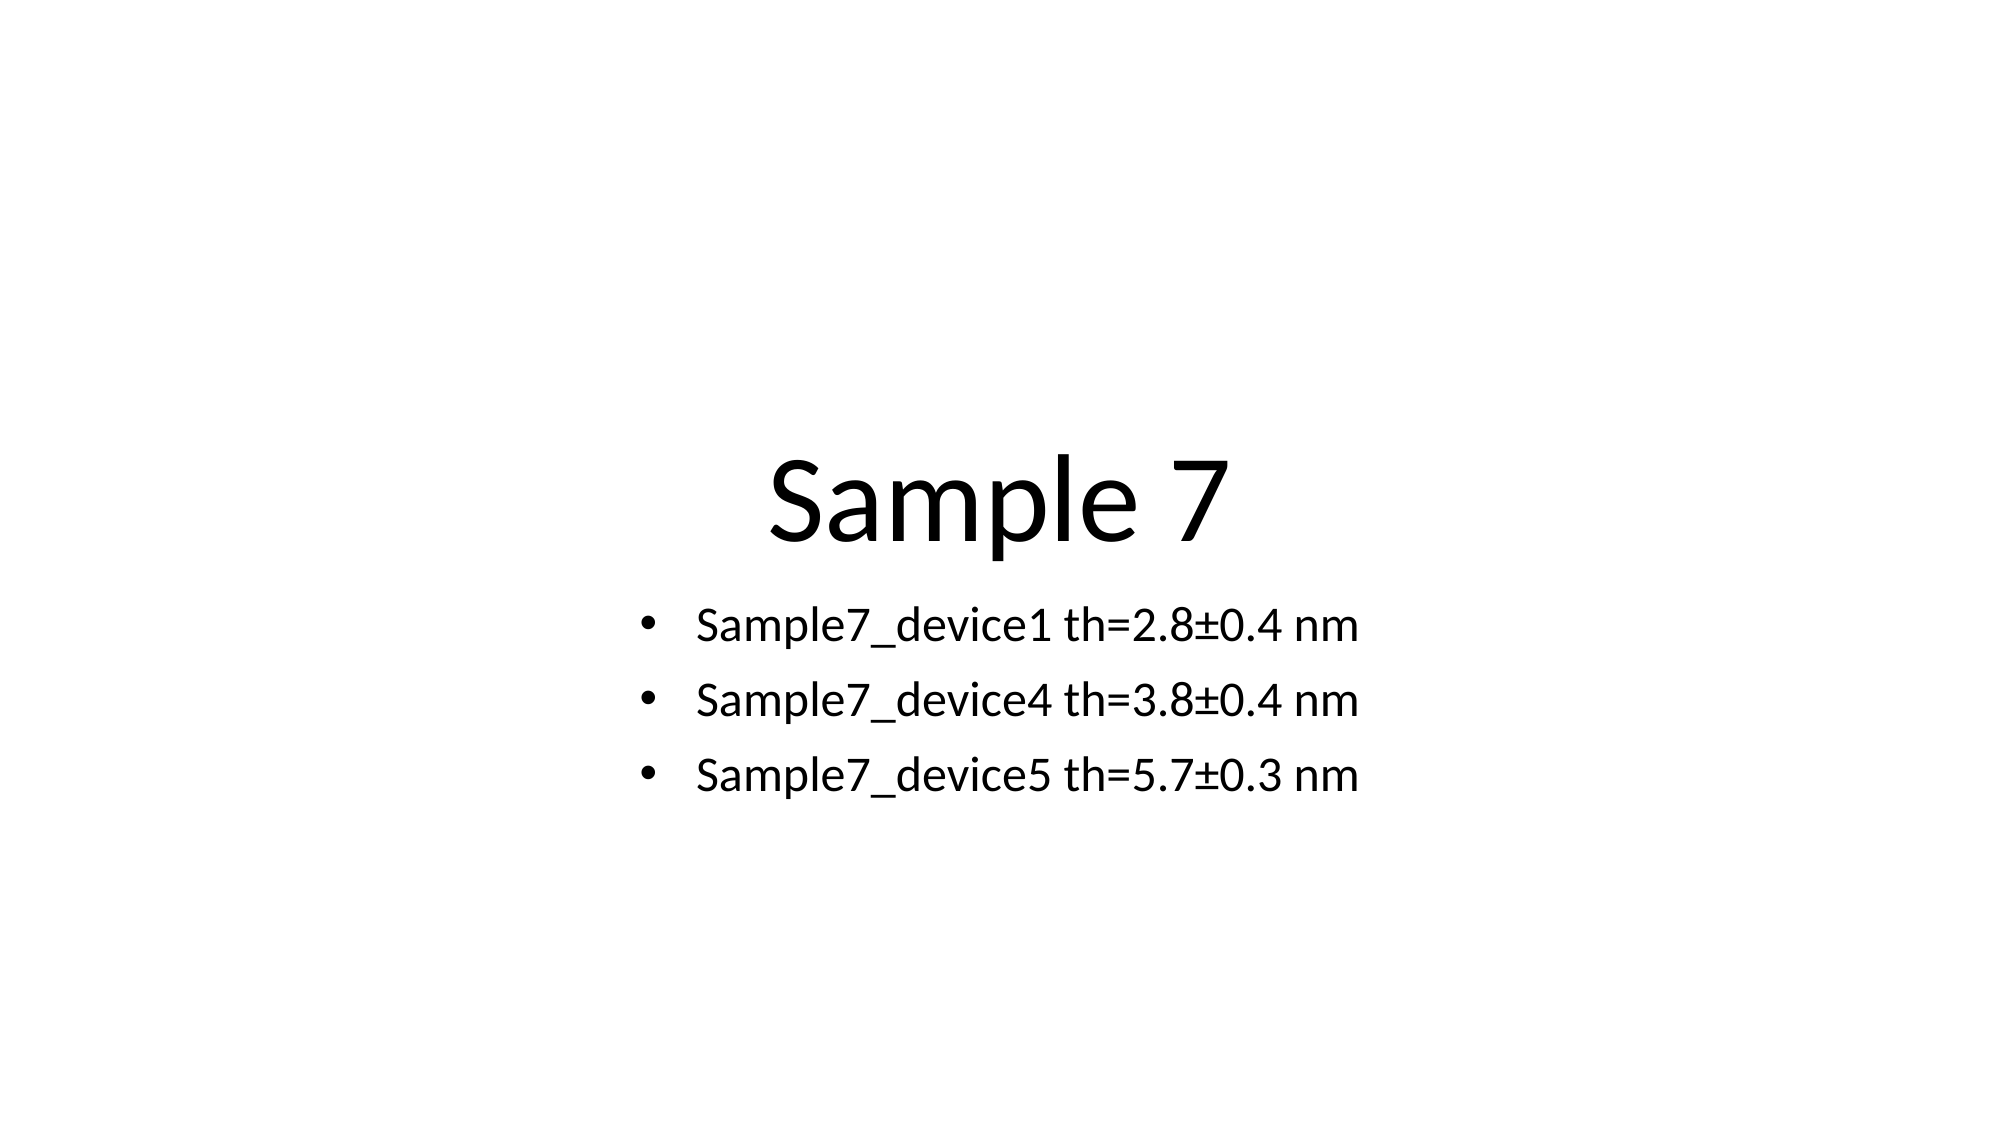

# Sample 7
Sample7_device1 th=2.8±0.4 nm
Sample7_device4 th=3.8±0.4 nm
Sample7_device5 th=5.7±0.3 nm